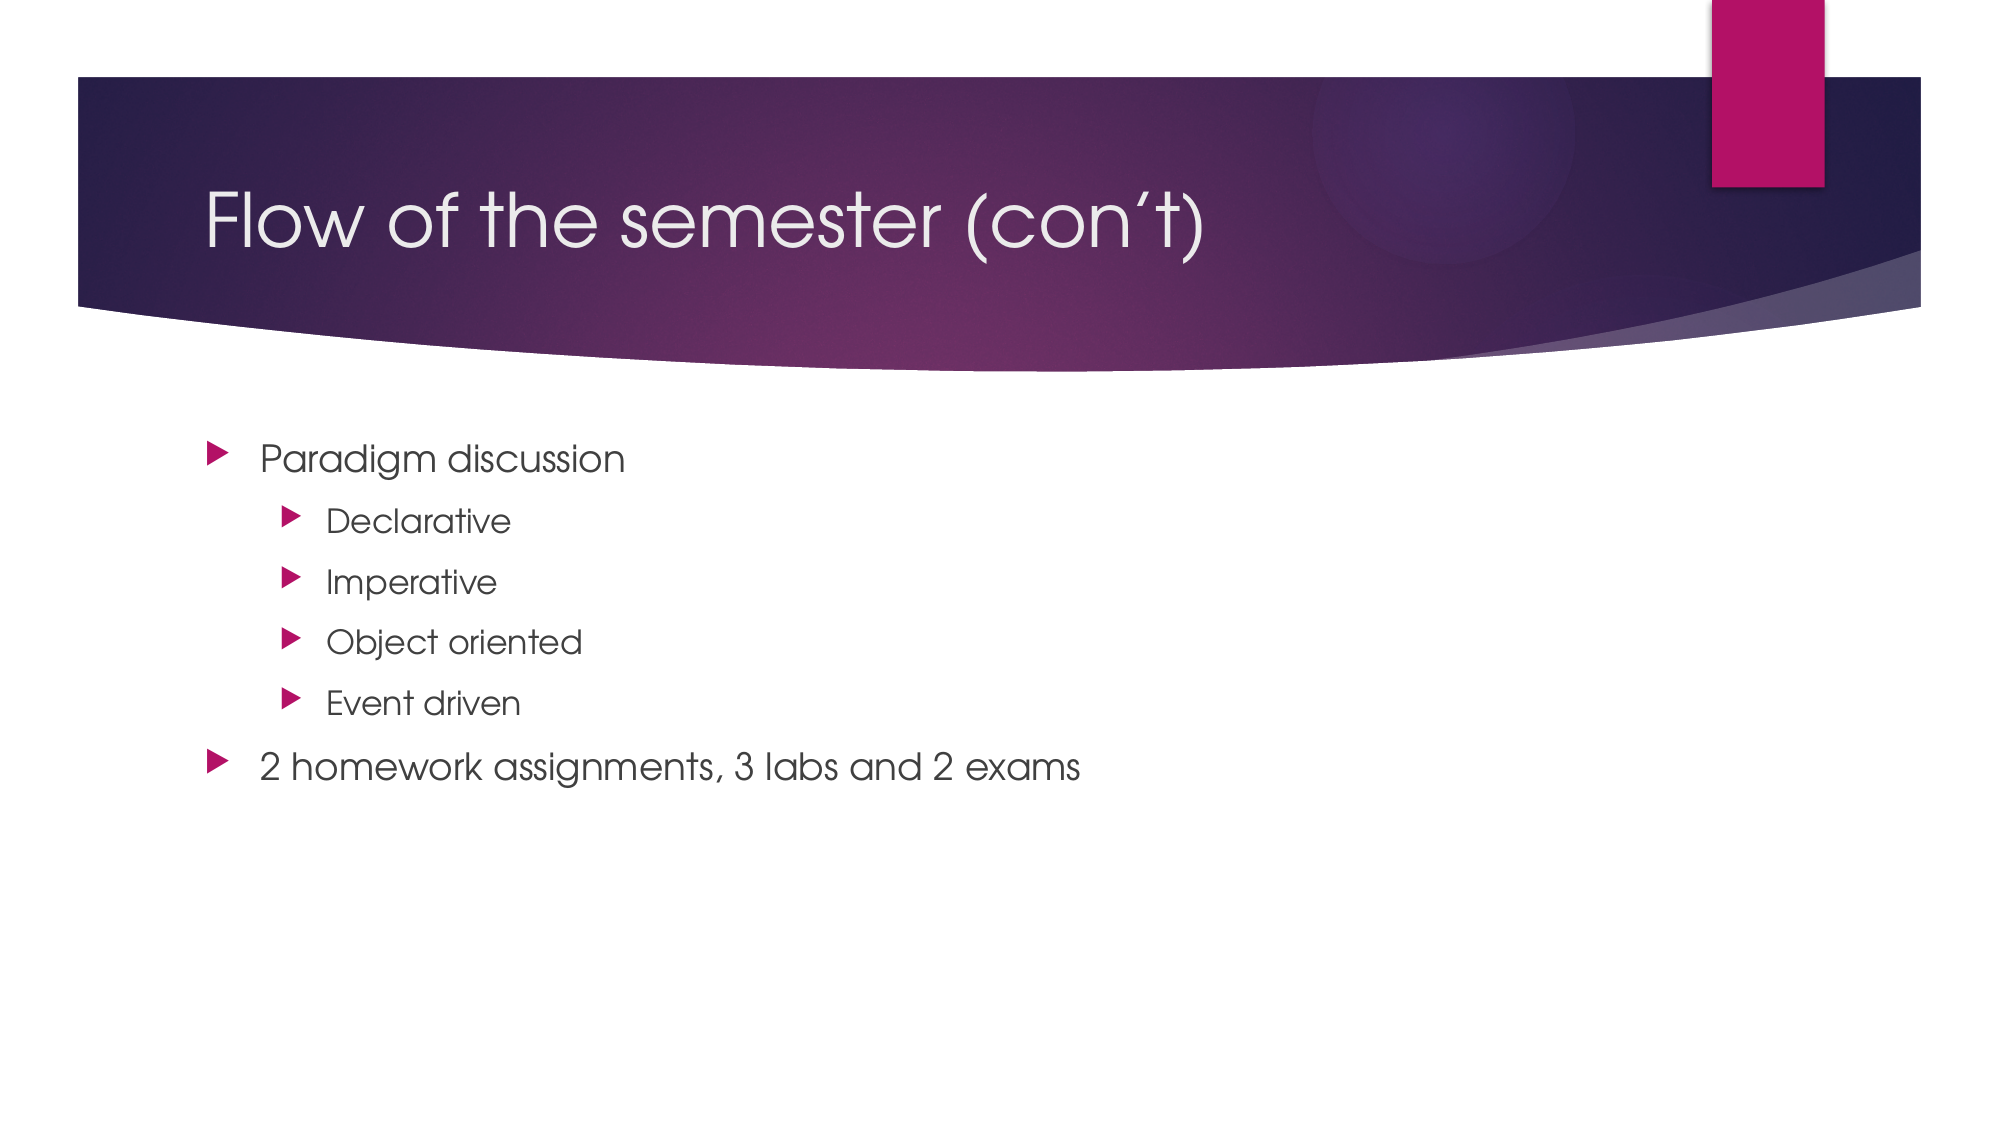

# Flow of the semester (con’t)
Paradigm discussion
Declarative
Imperative
Object oriented
Event driven
2 homework assignments, 3 labs and 2 exams